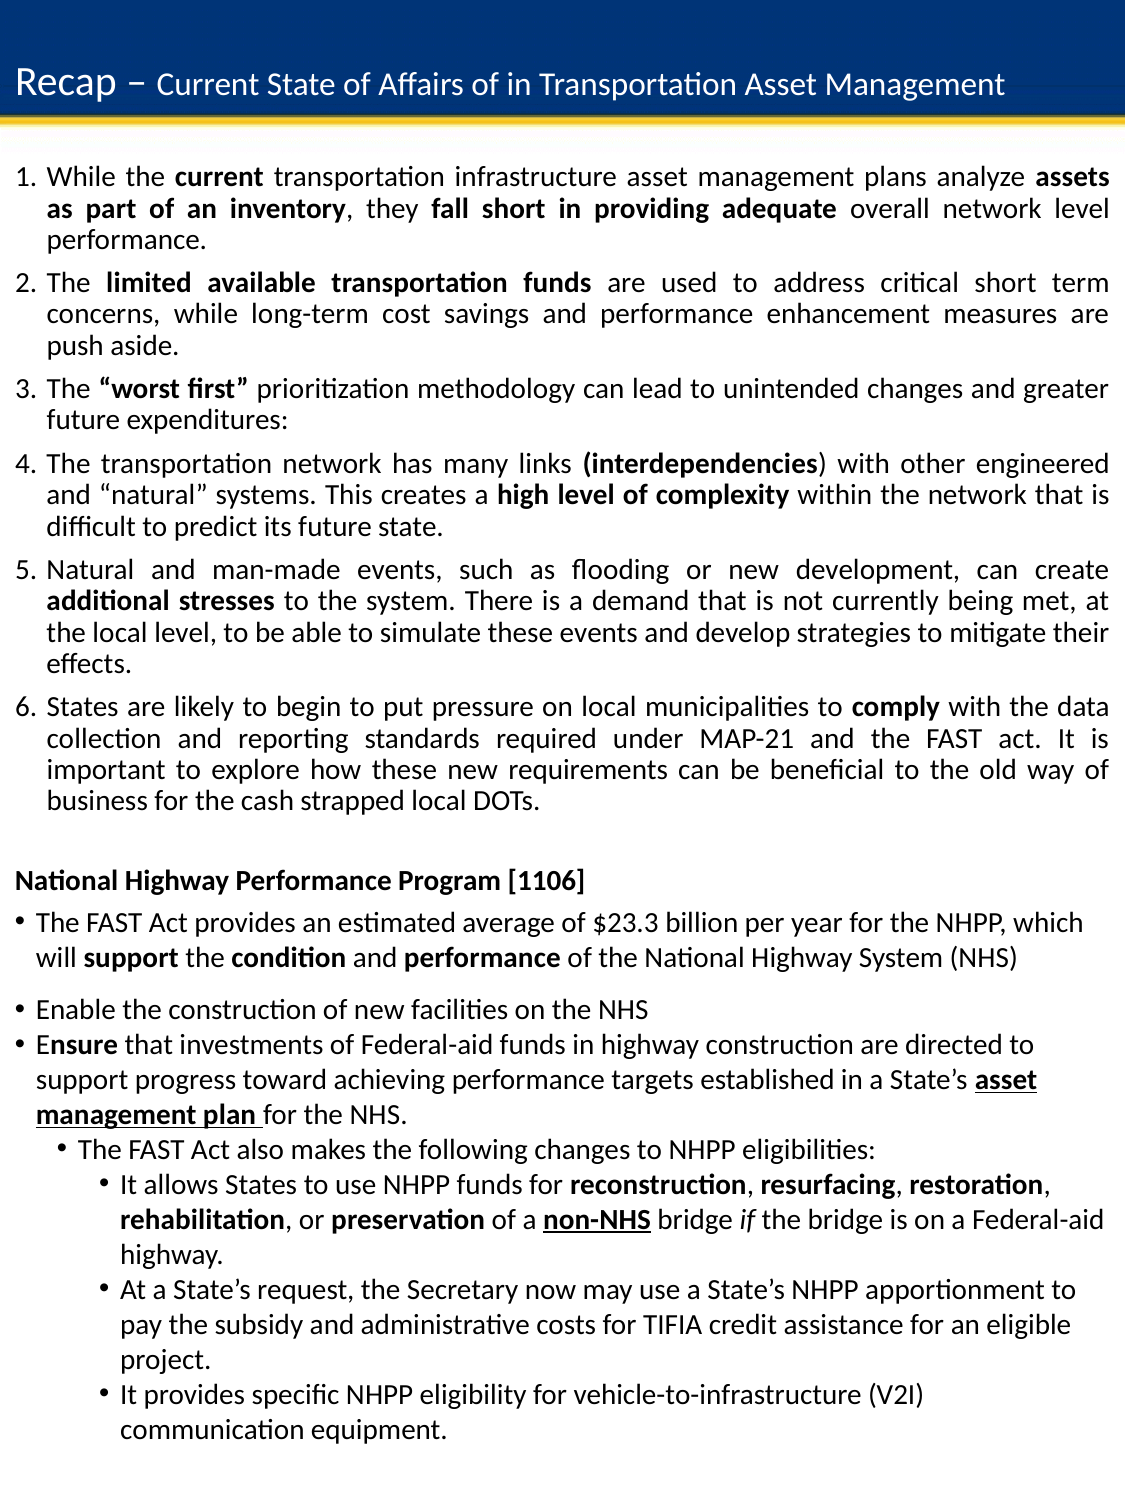

# Recap – Current State of Affairs of in Transportation Asset Management
While the current transportation infrastructure asset management plans analyze assets as part of an inventory, they fall short in providing adequate overall network level performance.
The limited available transportation funds are used to address critical short term concerns, while long-term cost savings and performance enhancement measures are push aside.
The “worst first” prioritization methodology can lead to unintended changes and greater future expenditures:
The transportation network has many links (interdependencies) with other engineered and “natural” systems. This creates a high level of complexity within the network that is difficult to predict its future state.
Natural and man-made events, such as flooding or new development, can create additional stresses to the system. There is a demand that is not currently being met, at the local level, to be able to simulate these events and develop strategies to mitigate their effects.
States are likely to begin to put pressure on local municipalities to comply with the data collection and reporting standards required under MAP-21 and the FAST act. It is important to explore how these new requirements can be beneficial to the old way of business for the cash strapped local DOTs.
National Highway Performance Program [1106]
The FAST Act provides an estimated average of $23.3 billion per year for the NHPP, which will support the condition and performance of the National Highway System (NHS)
Enable the construction of new facilities on the NHS
Ensure that investments of Federal-aid funds in highway construction are directed to support progress toward achieving performance targets established in a State’s asset management plan for the NHS.
The FAST Act also makes the following changes to NHPP eligibilities:
It allows States to use NHPP funds for reconstruction, resurfacing, restoration, rehabilitation, or preservation of a non-NHS bridge if the bridge is on a Federal-aid highway.
At a State’s request, the Secretary now may use a State’s NHPP apportionment to pay the subsidy and administrative costs for TIFIA credit assistance for an eligible project.
It provides specific NHPP eligibility for vehicle-to-infrastructure (V2I) communication equipment.